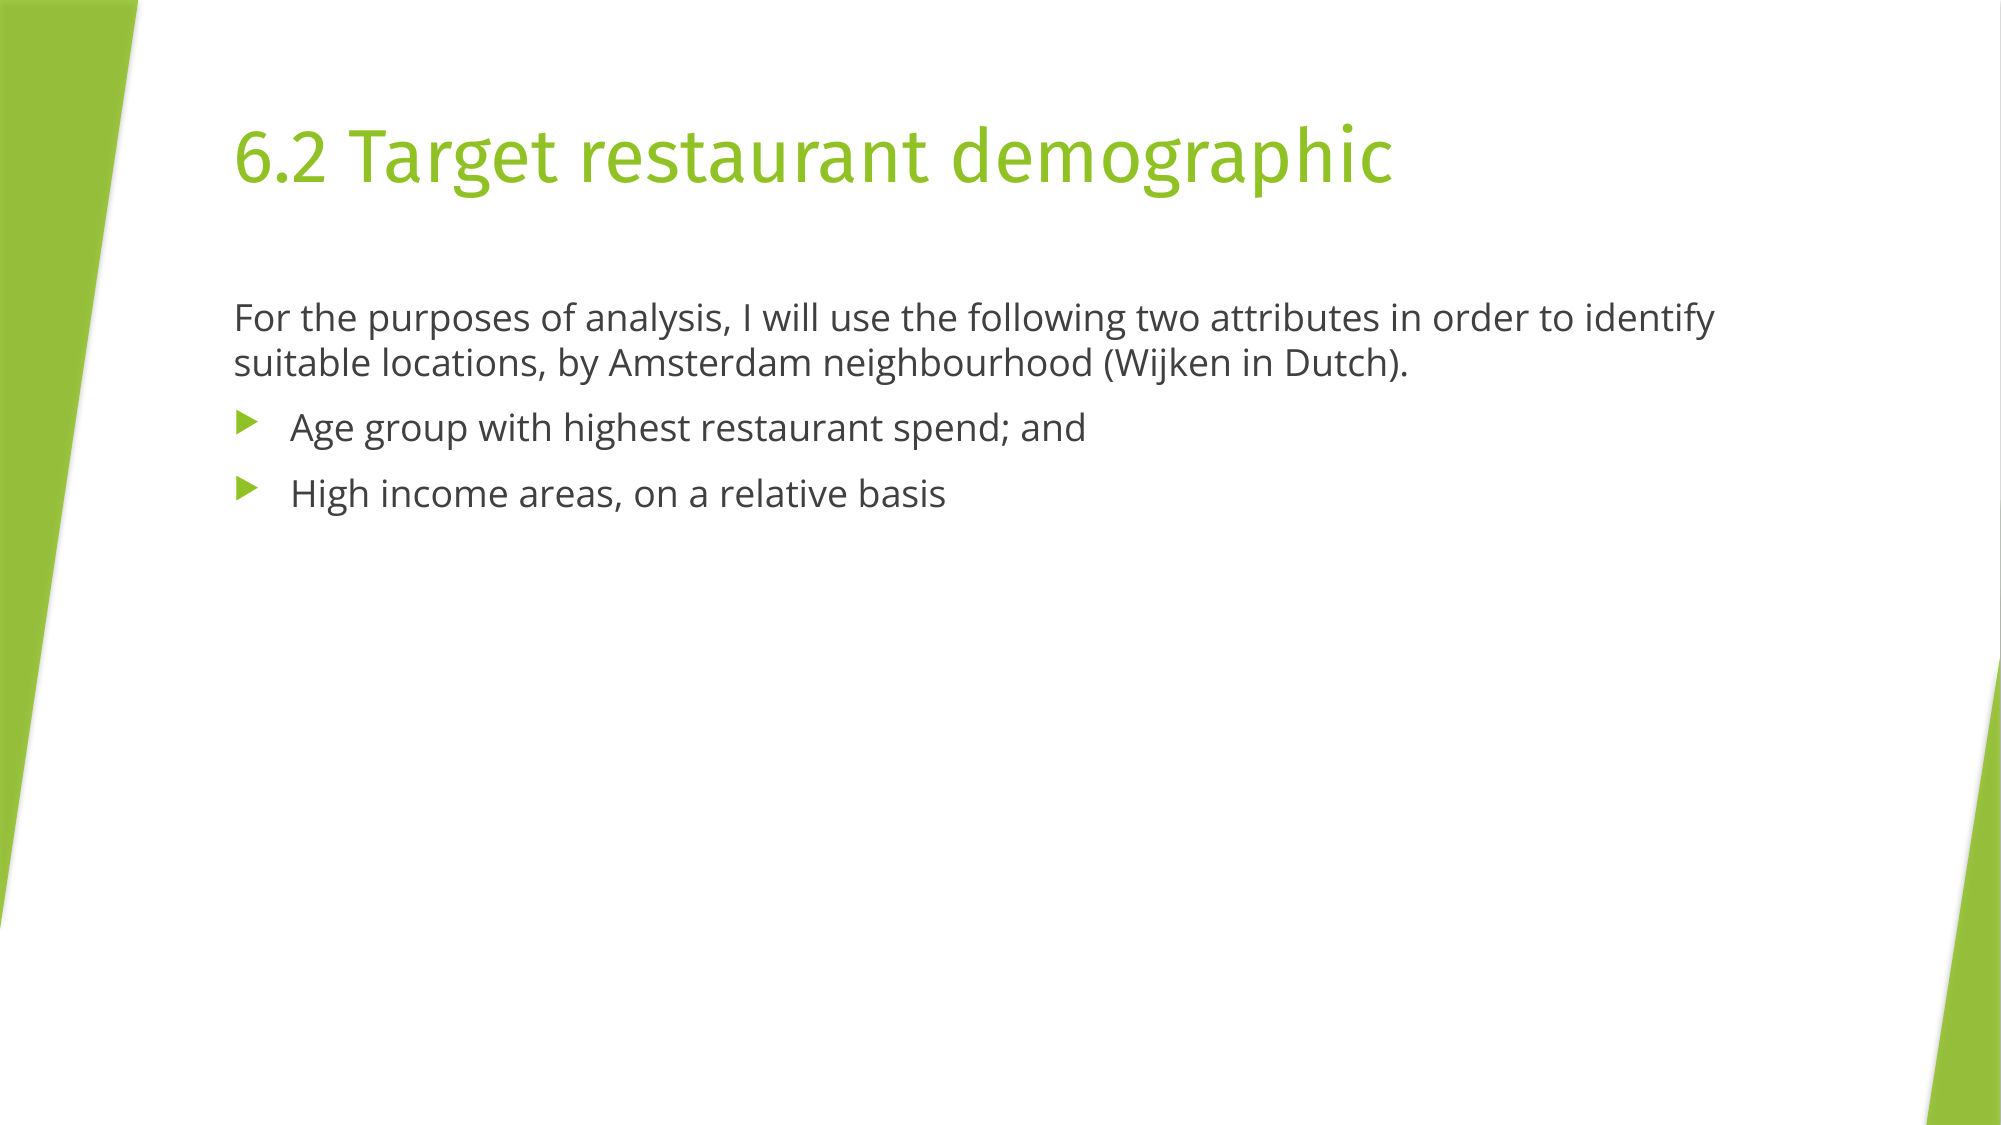

# 6.2 Target restaurant demographic
For the purposes of analysis, I will use the following two attributes in order to identify suitable locations, by Amsterdam neighbourhood (Wijken in Dutch).
Age group with highest restaurant spend; and
High income areas, on a relative basis